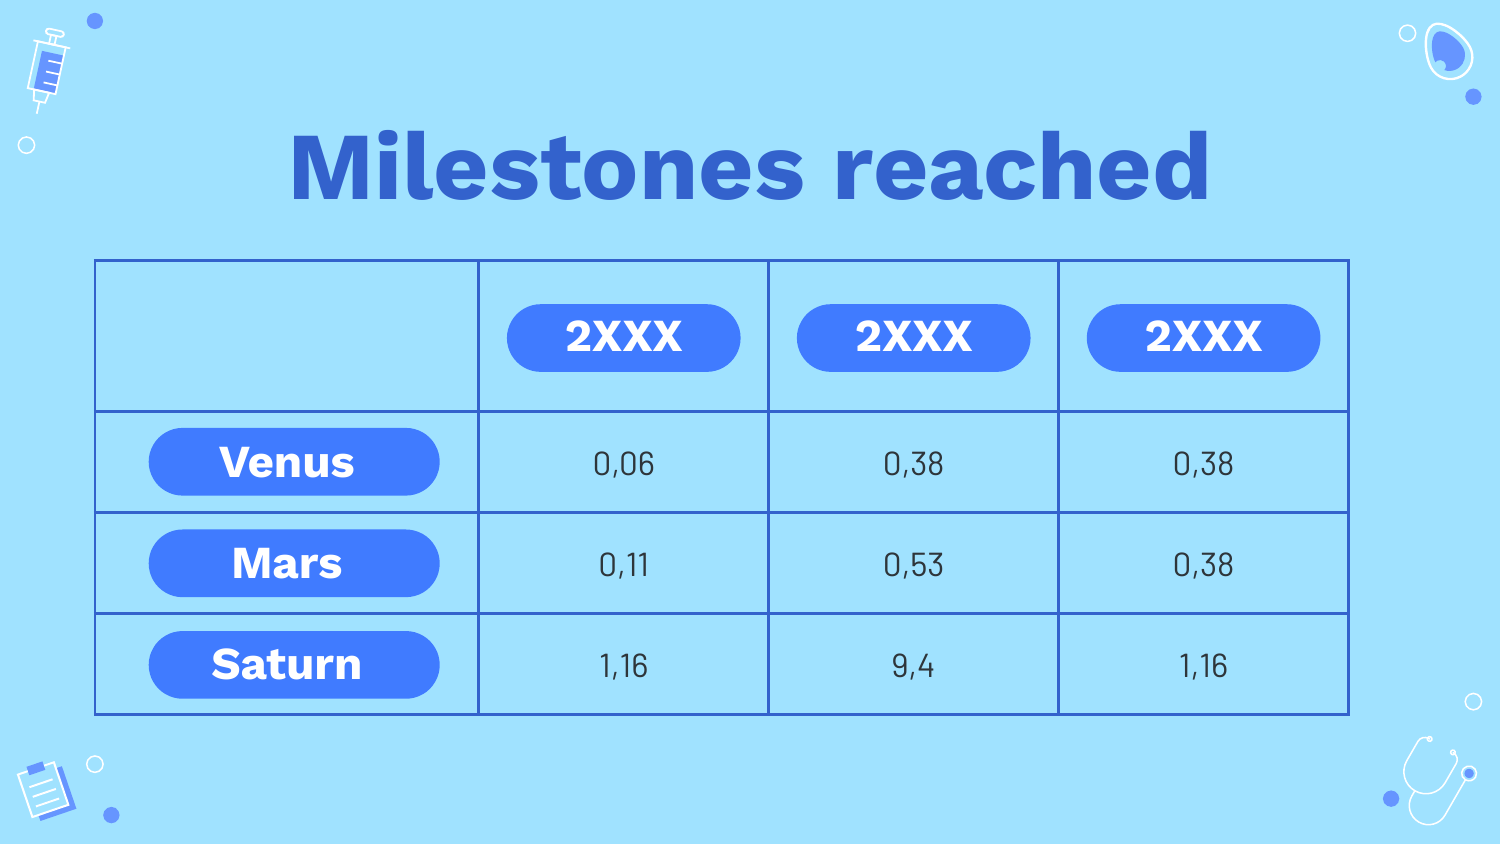

# Milestones reached
|  | 2XXX | 2XXX | 2XXX |
| --- | --- | --- | --- |
| Venus | 0,06 | 0,38 | 0,38 |
| Mars | 0,11 | 0,53 | 0,38 |
| Saturn | 1,16 | 9,4 | 1,16 |